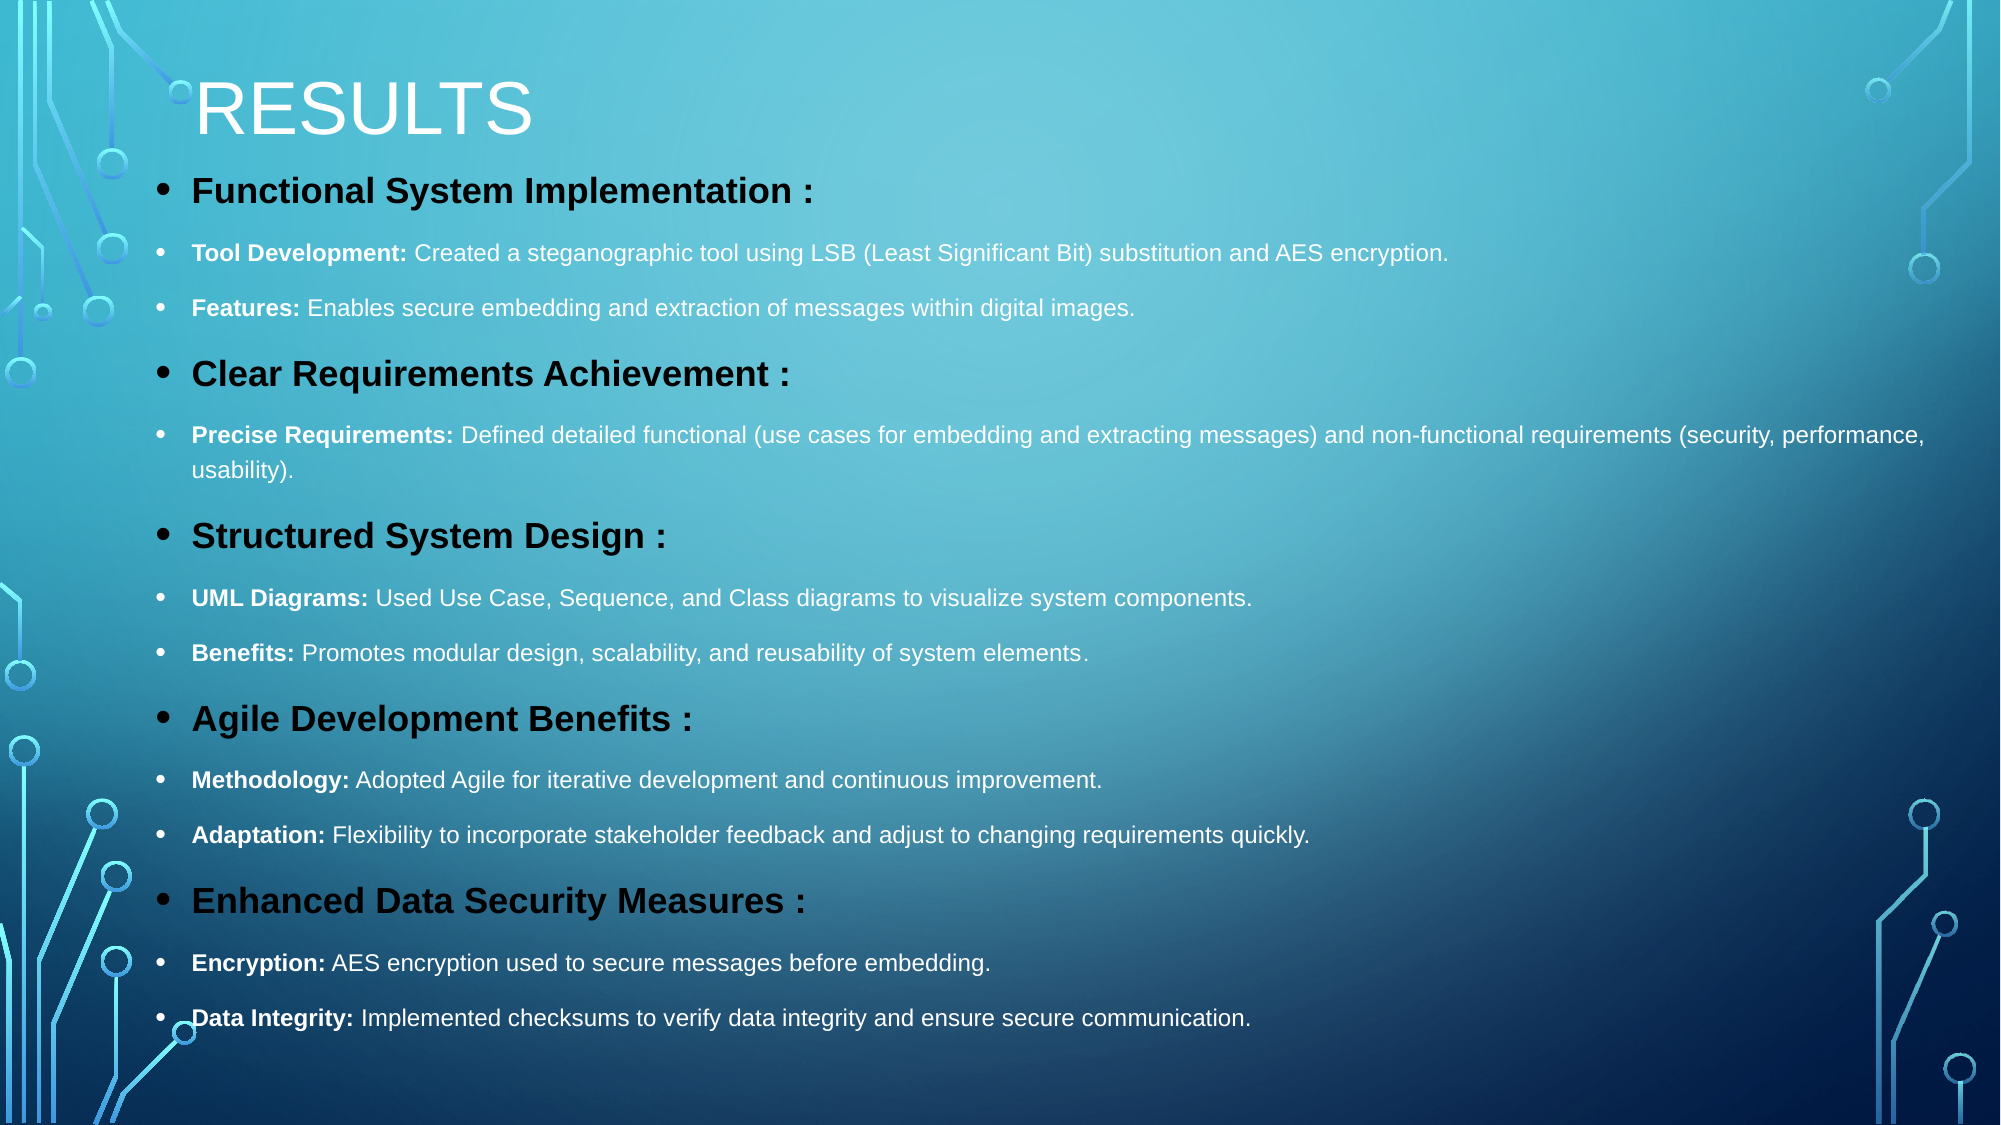

# Results
Functional System Implementation :
Tool Development: Created a steganographic tool using LSB (Least Significant Bit) substitution and AES encryption.
Features: Enables secure embedding and extraction of messages within digital images.
Clear Requirements Achievement :
Precise Requirements: Defined detailed functional (use cases for embedding and extracting messages) and non-functional requirements (security, performance, usability).
Structured System Design :
UML Diagrams: Used Use Case, Sequence, and Class diagrams to visualize system components.
Benefits: Promotes modular design, scalability, and reusability of system elements.
Agile Development Benefits :
Methodology: Adopted Agile for iterative development and continuous improvement.
Adaptation: Flexibility to incorporate stakeholder feedback and adjust to changing requirements quickly.
Enhanced Data Security Measures :
Encryption: AES encryption used to secure messages before embedding.
Data Integrity: Implemented checksums to verify data integrity and ensure secure communication.